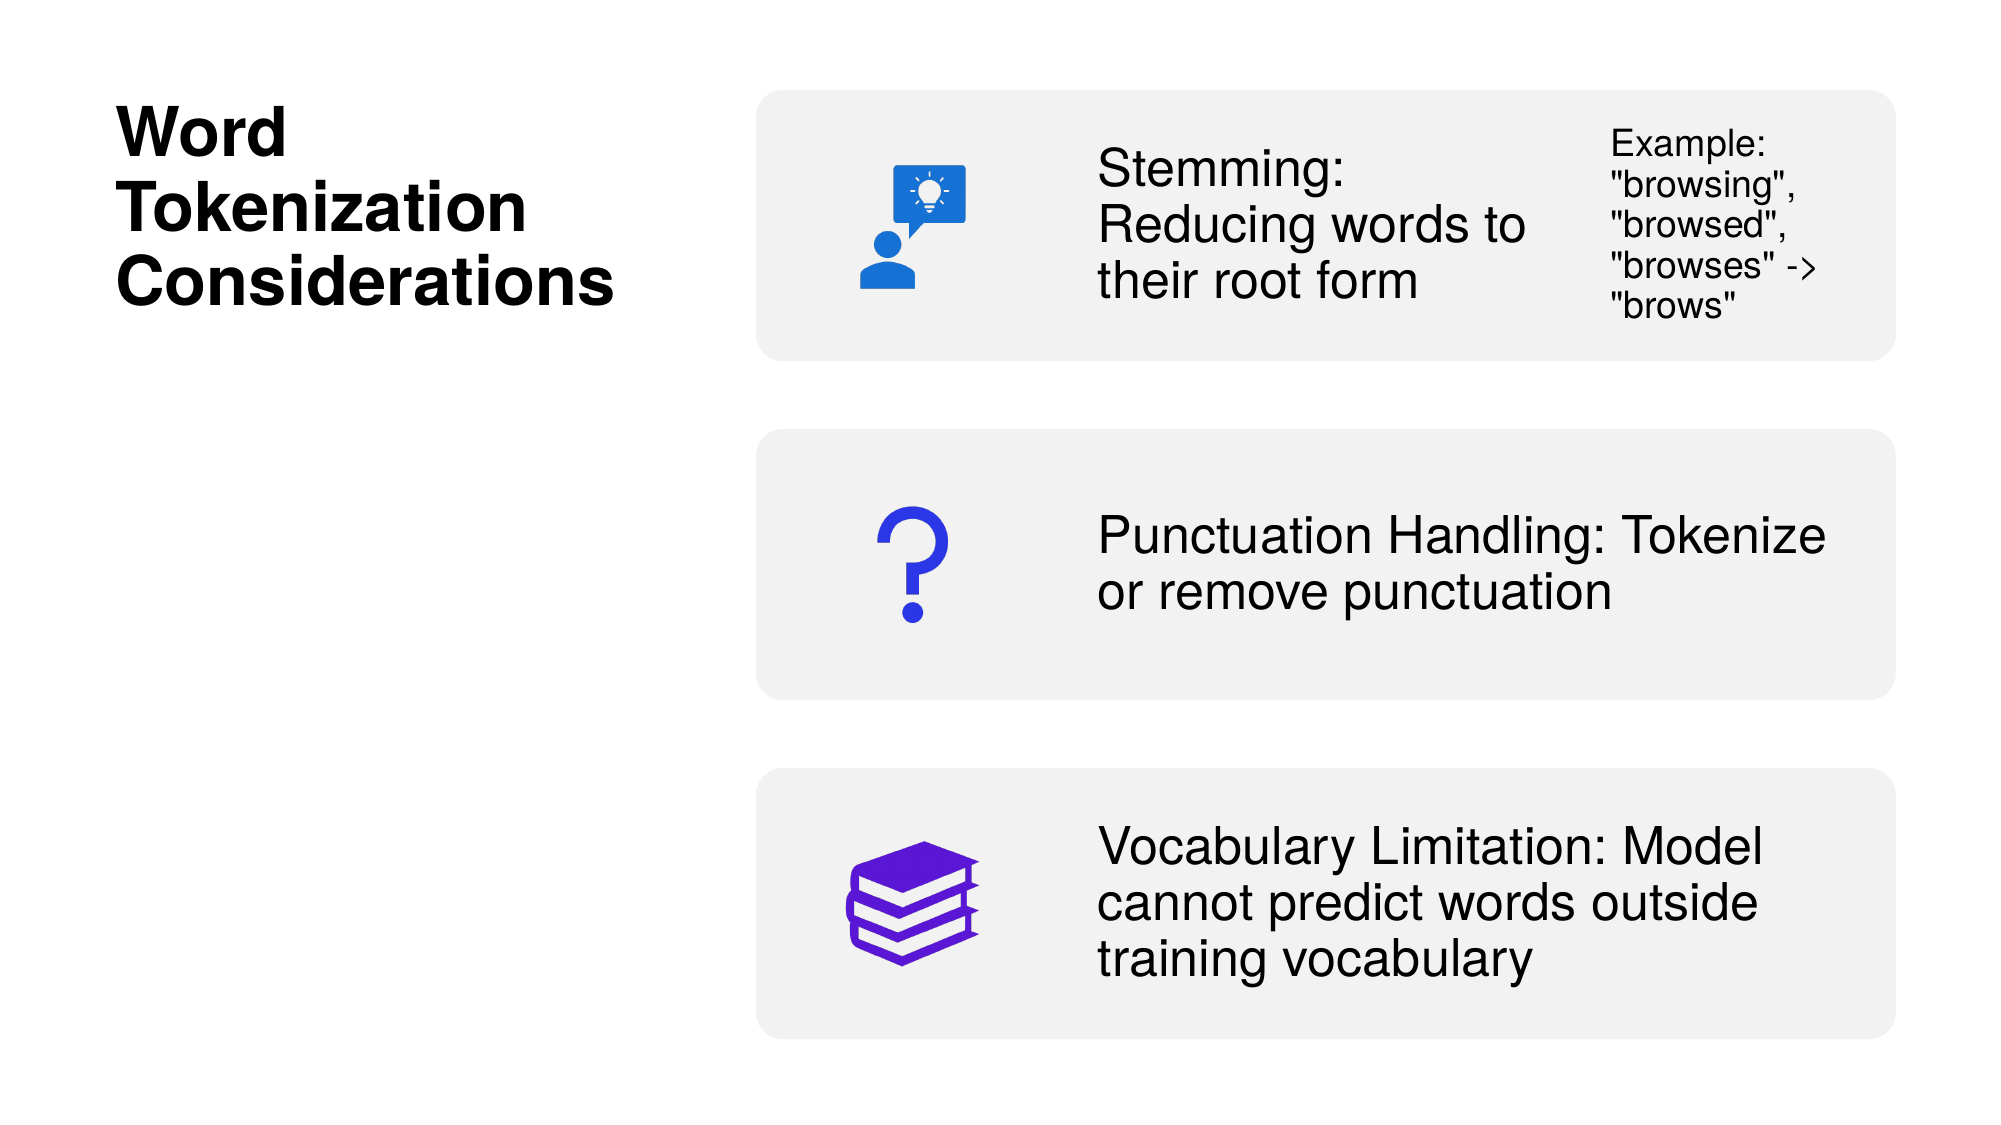

# Word Tokenization Considerations
Stemming: Reducing words to their root form
Example: "browsing", "browsed", "browses" -> "brows"
Punctuation Handling: Tokenize or remove punctuation
Vocabulary Limitation: Model cannot predict words outside training vocabulary